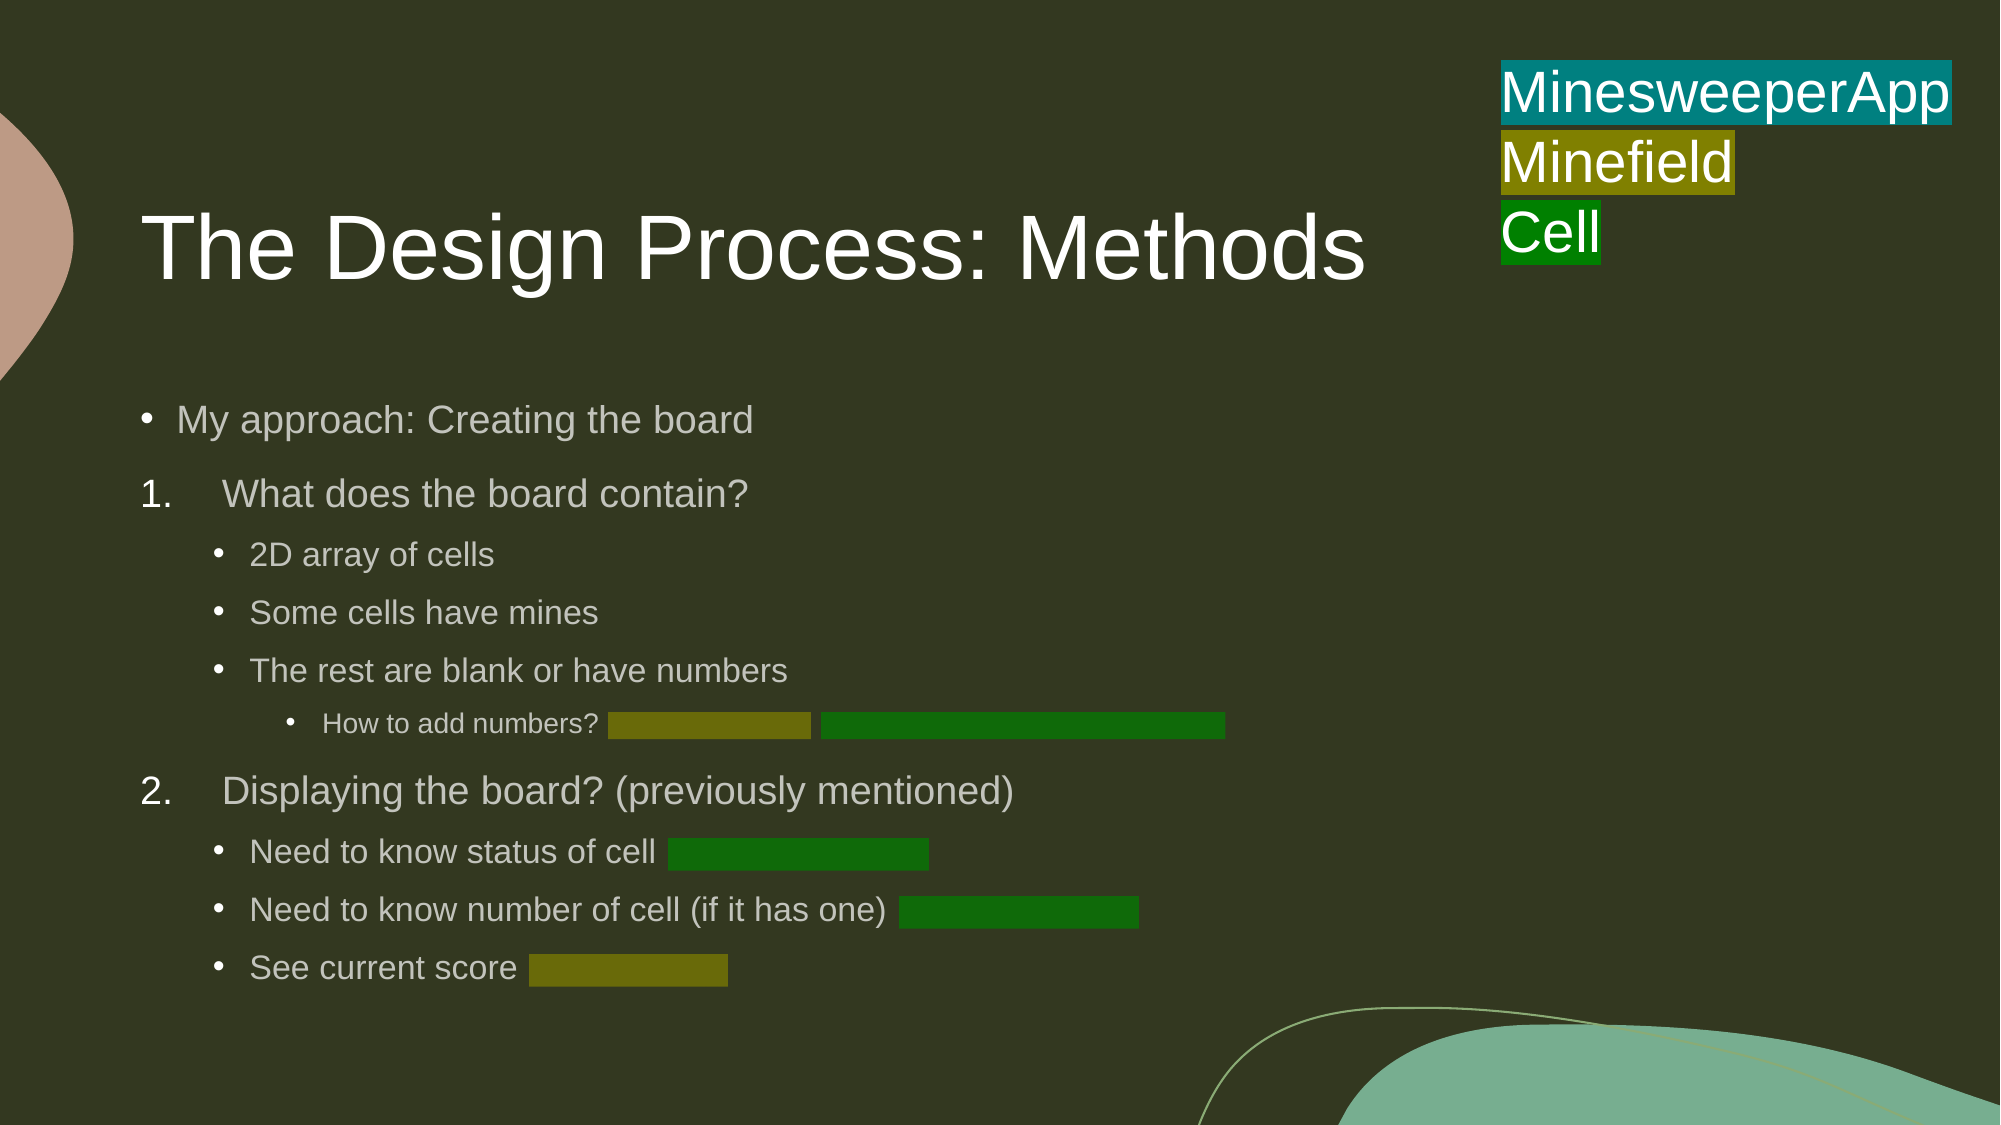

MinesweeperApp
Minefield
Cell
# The Design Process: Methods
My approach: Creating the board
What does the board contain?
2D array of cells
Some cells have mines
The rest are blank or have numbers
How to add numbers? (- checkMines()) (+ setNumber(), +changeType())
Displaying the board? (previously mentioned)
Need to know status of cell (+ isUncovered())
Need to know number of cell (if it has one) (+ getNumber())
See current score (+getScore())